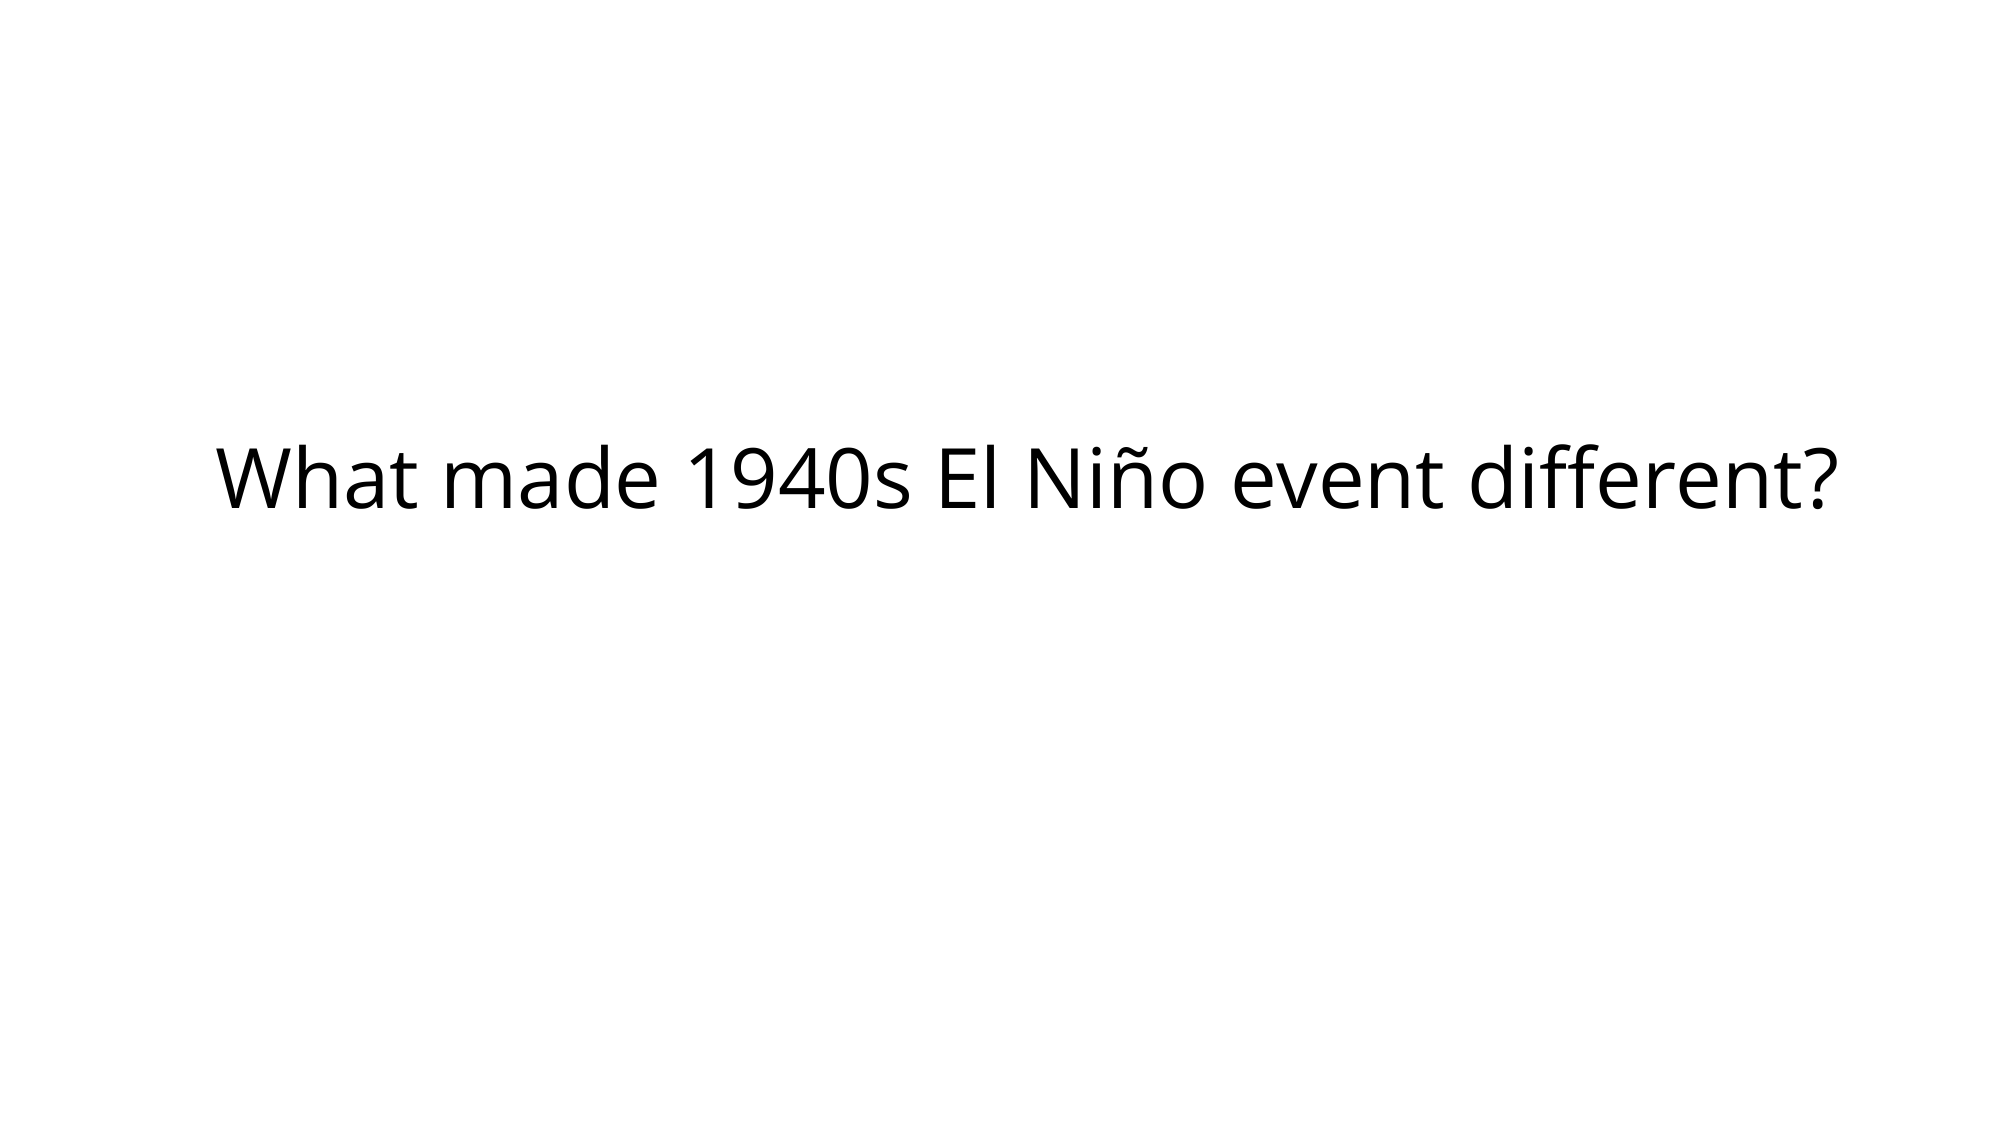

# What made 1940s El Niño event different?